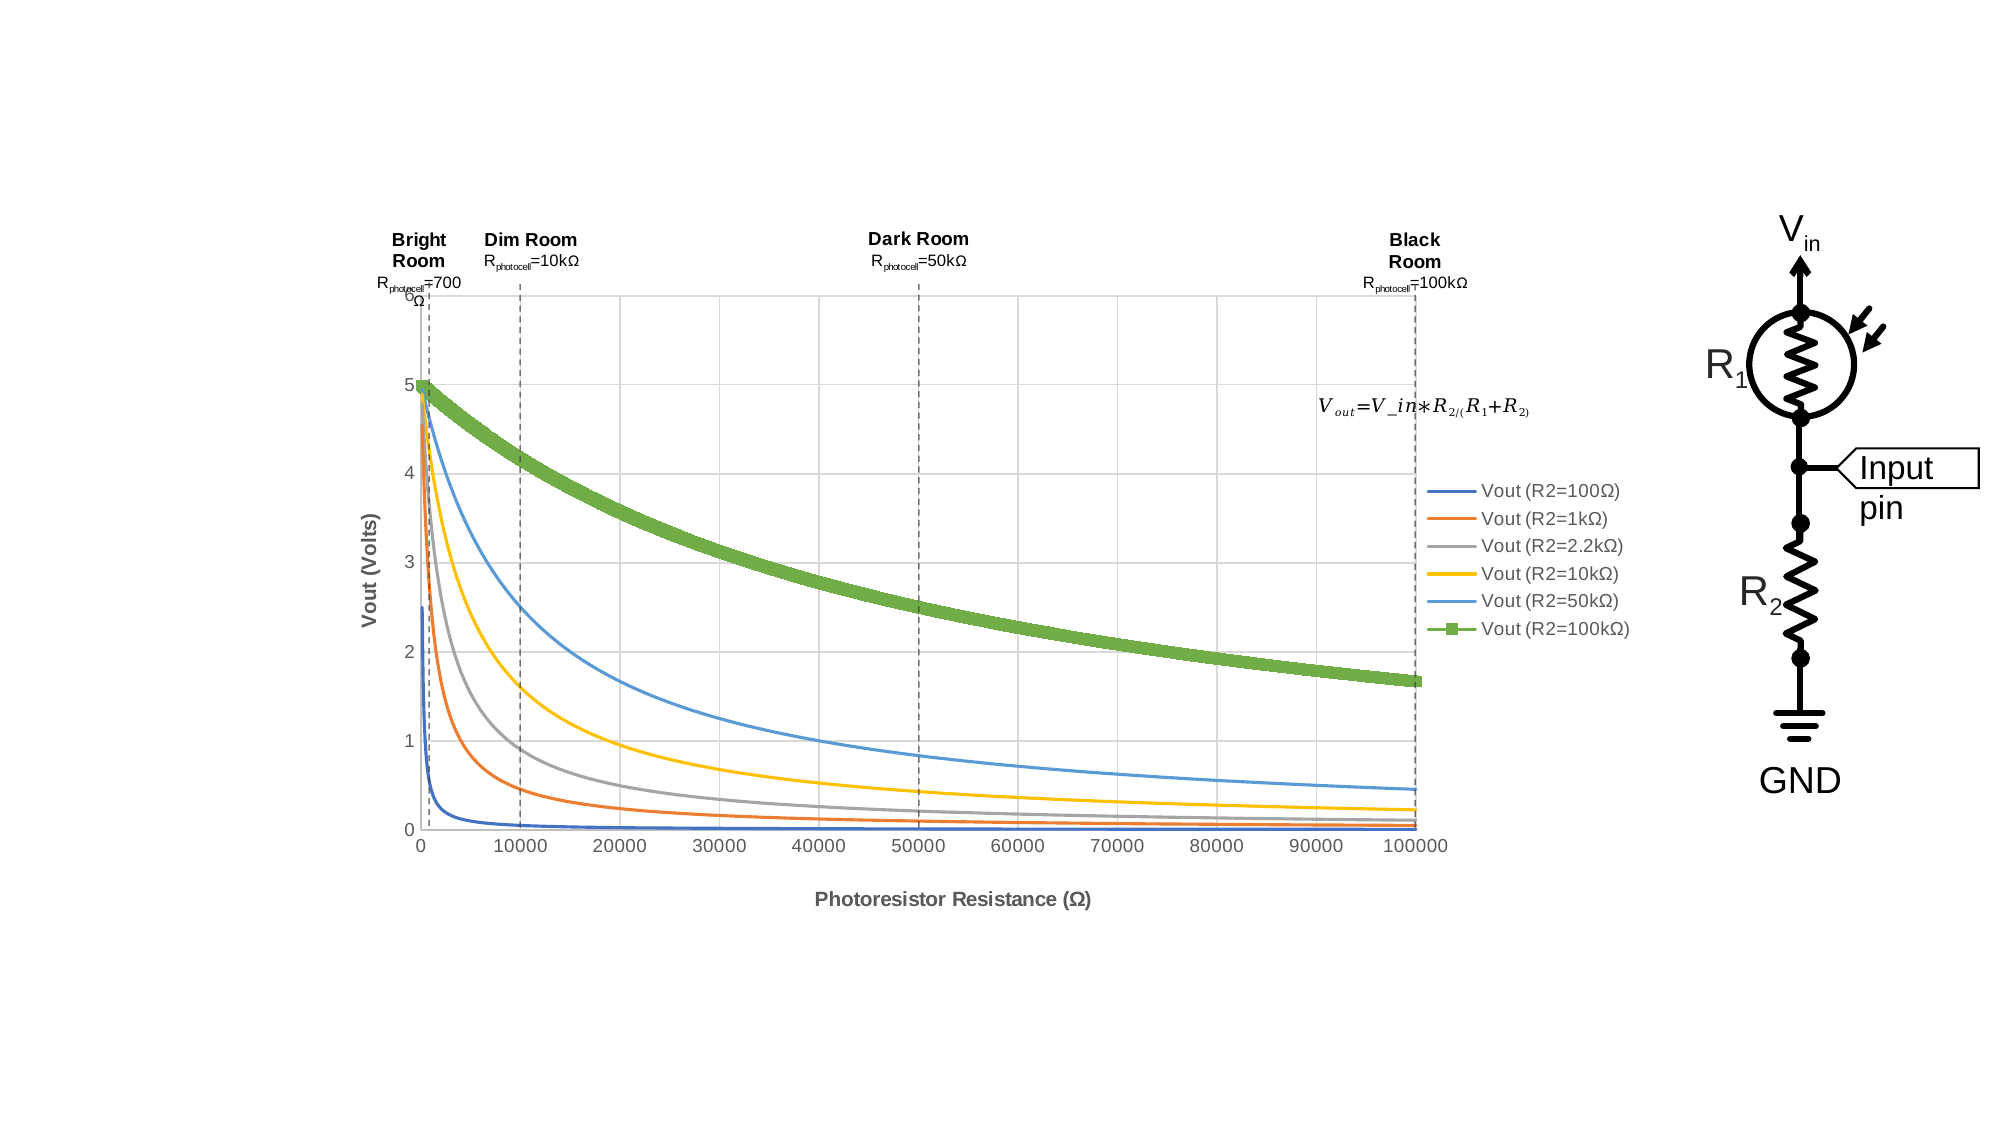

Vin

### Chart

| Category | Vout (R2=100Ω)  | Vout (R2=1kΩ)  | Vout (R2=2.2kΩ)  | Vout (R2=10kΩ)  | Vout (R2=50kΩ)  | Vout (R2=100kΩ)  |
|---|---|---|---|---|---|---|

R1

Input pin

R2

GND